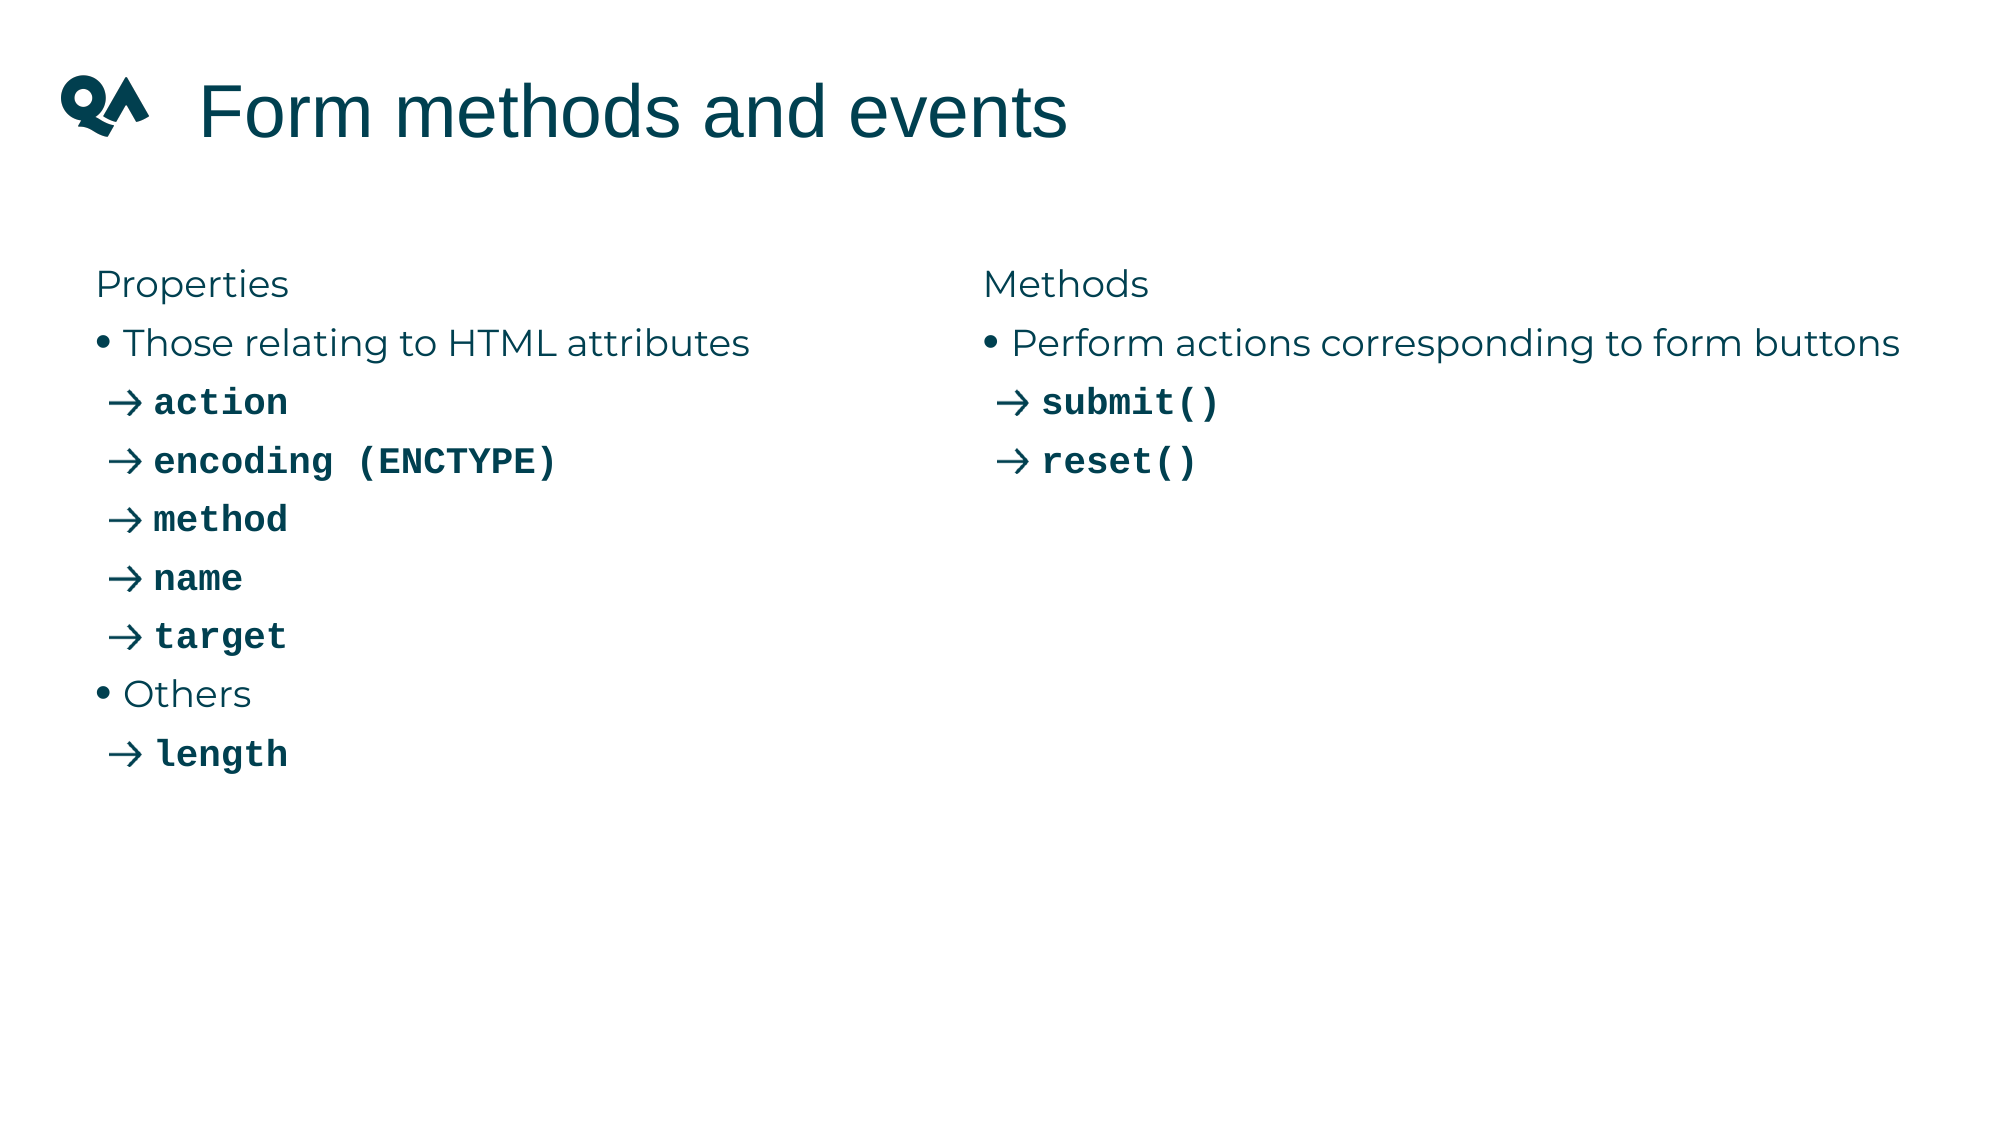

Form methods and events
Properties
Those relating to HTML attributes
action
encoding (ENCTYPE)
method
name
target
Others
length

Methods
Perform actions corresponding to form buttons
submit()
reset()